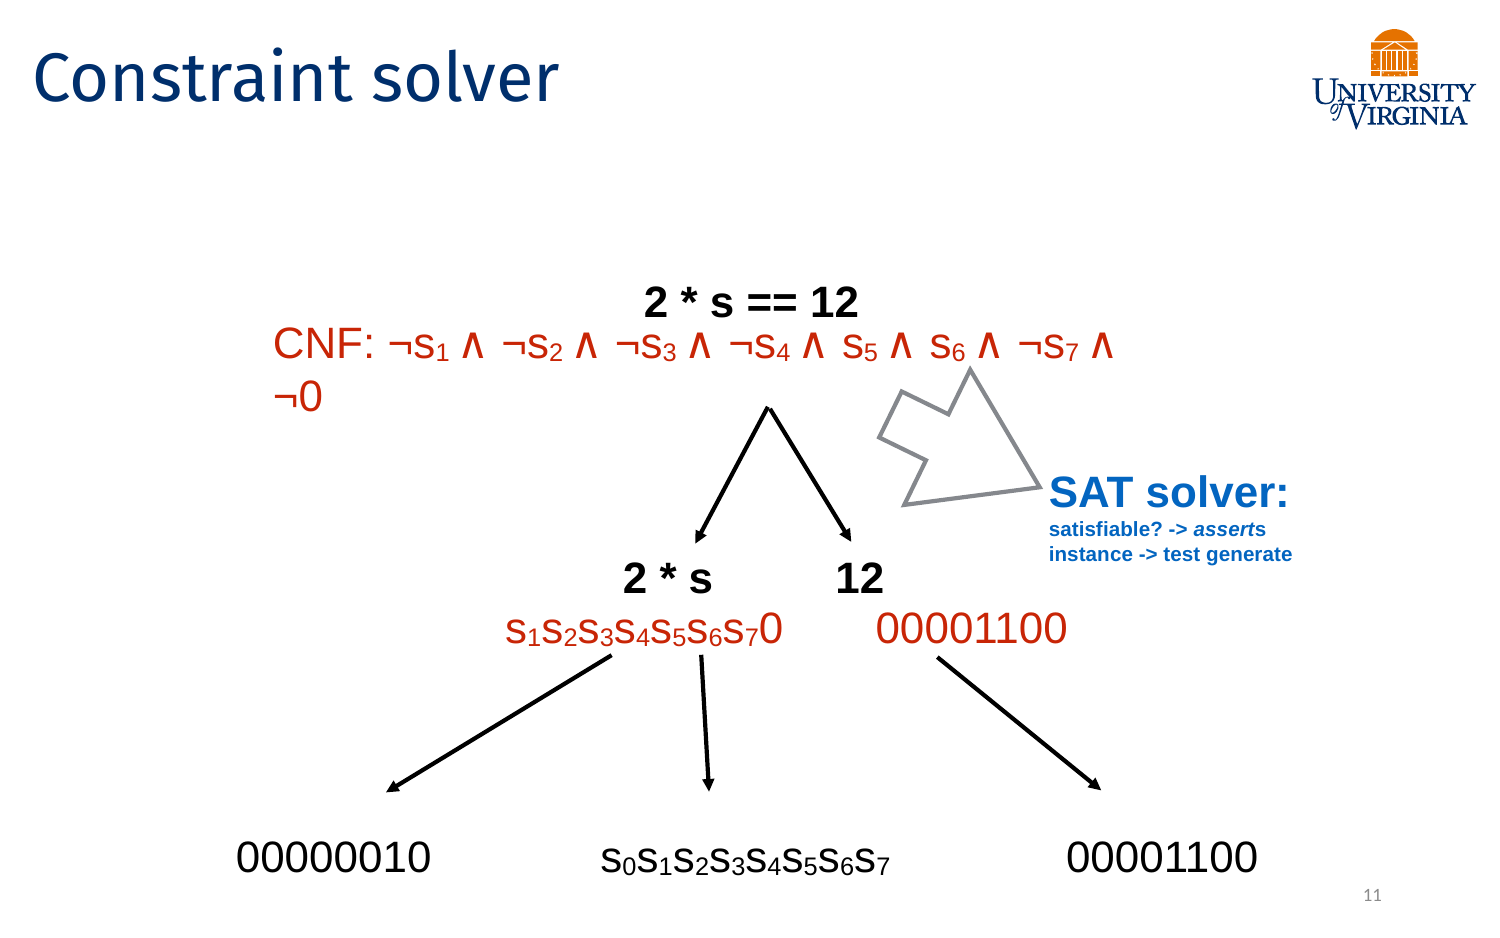

# Constraint solver

2 * s == 12
CNF: ¬s1 ∧ ¬s2 ∧ ¬s3 ∧ ¬s4 ∧ s5 ∧ s6 ∧ ¬s7 ∧ ¬0

SAT solver:
satisfiable? -> asserts
instance -> test generate

2 * s
12
s1s2s3s4s5s6s70
00001100

00000010
s0s1s2s3s4s5s6s7
00001100
11